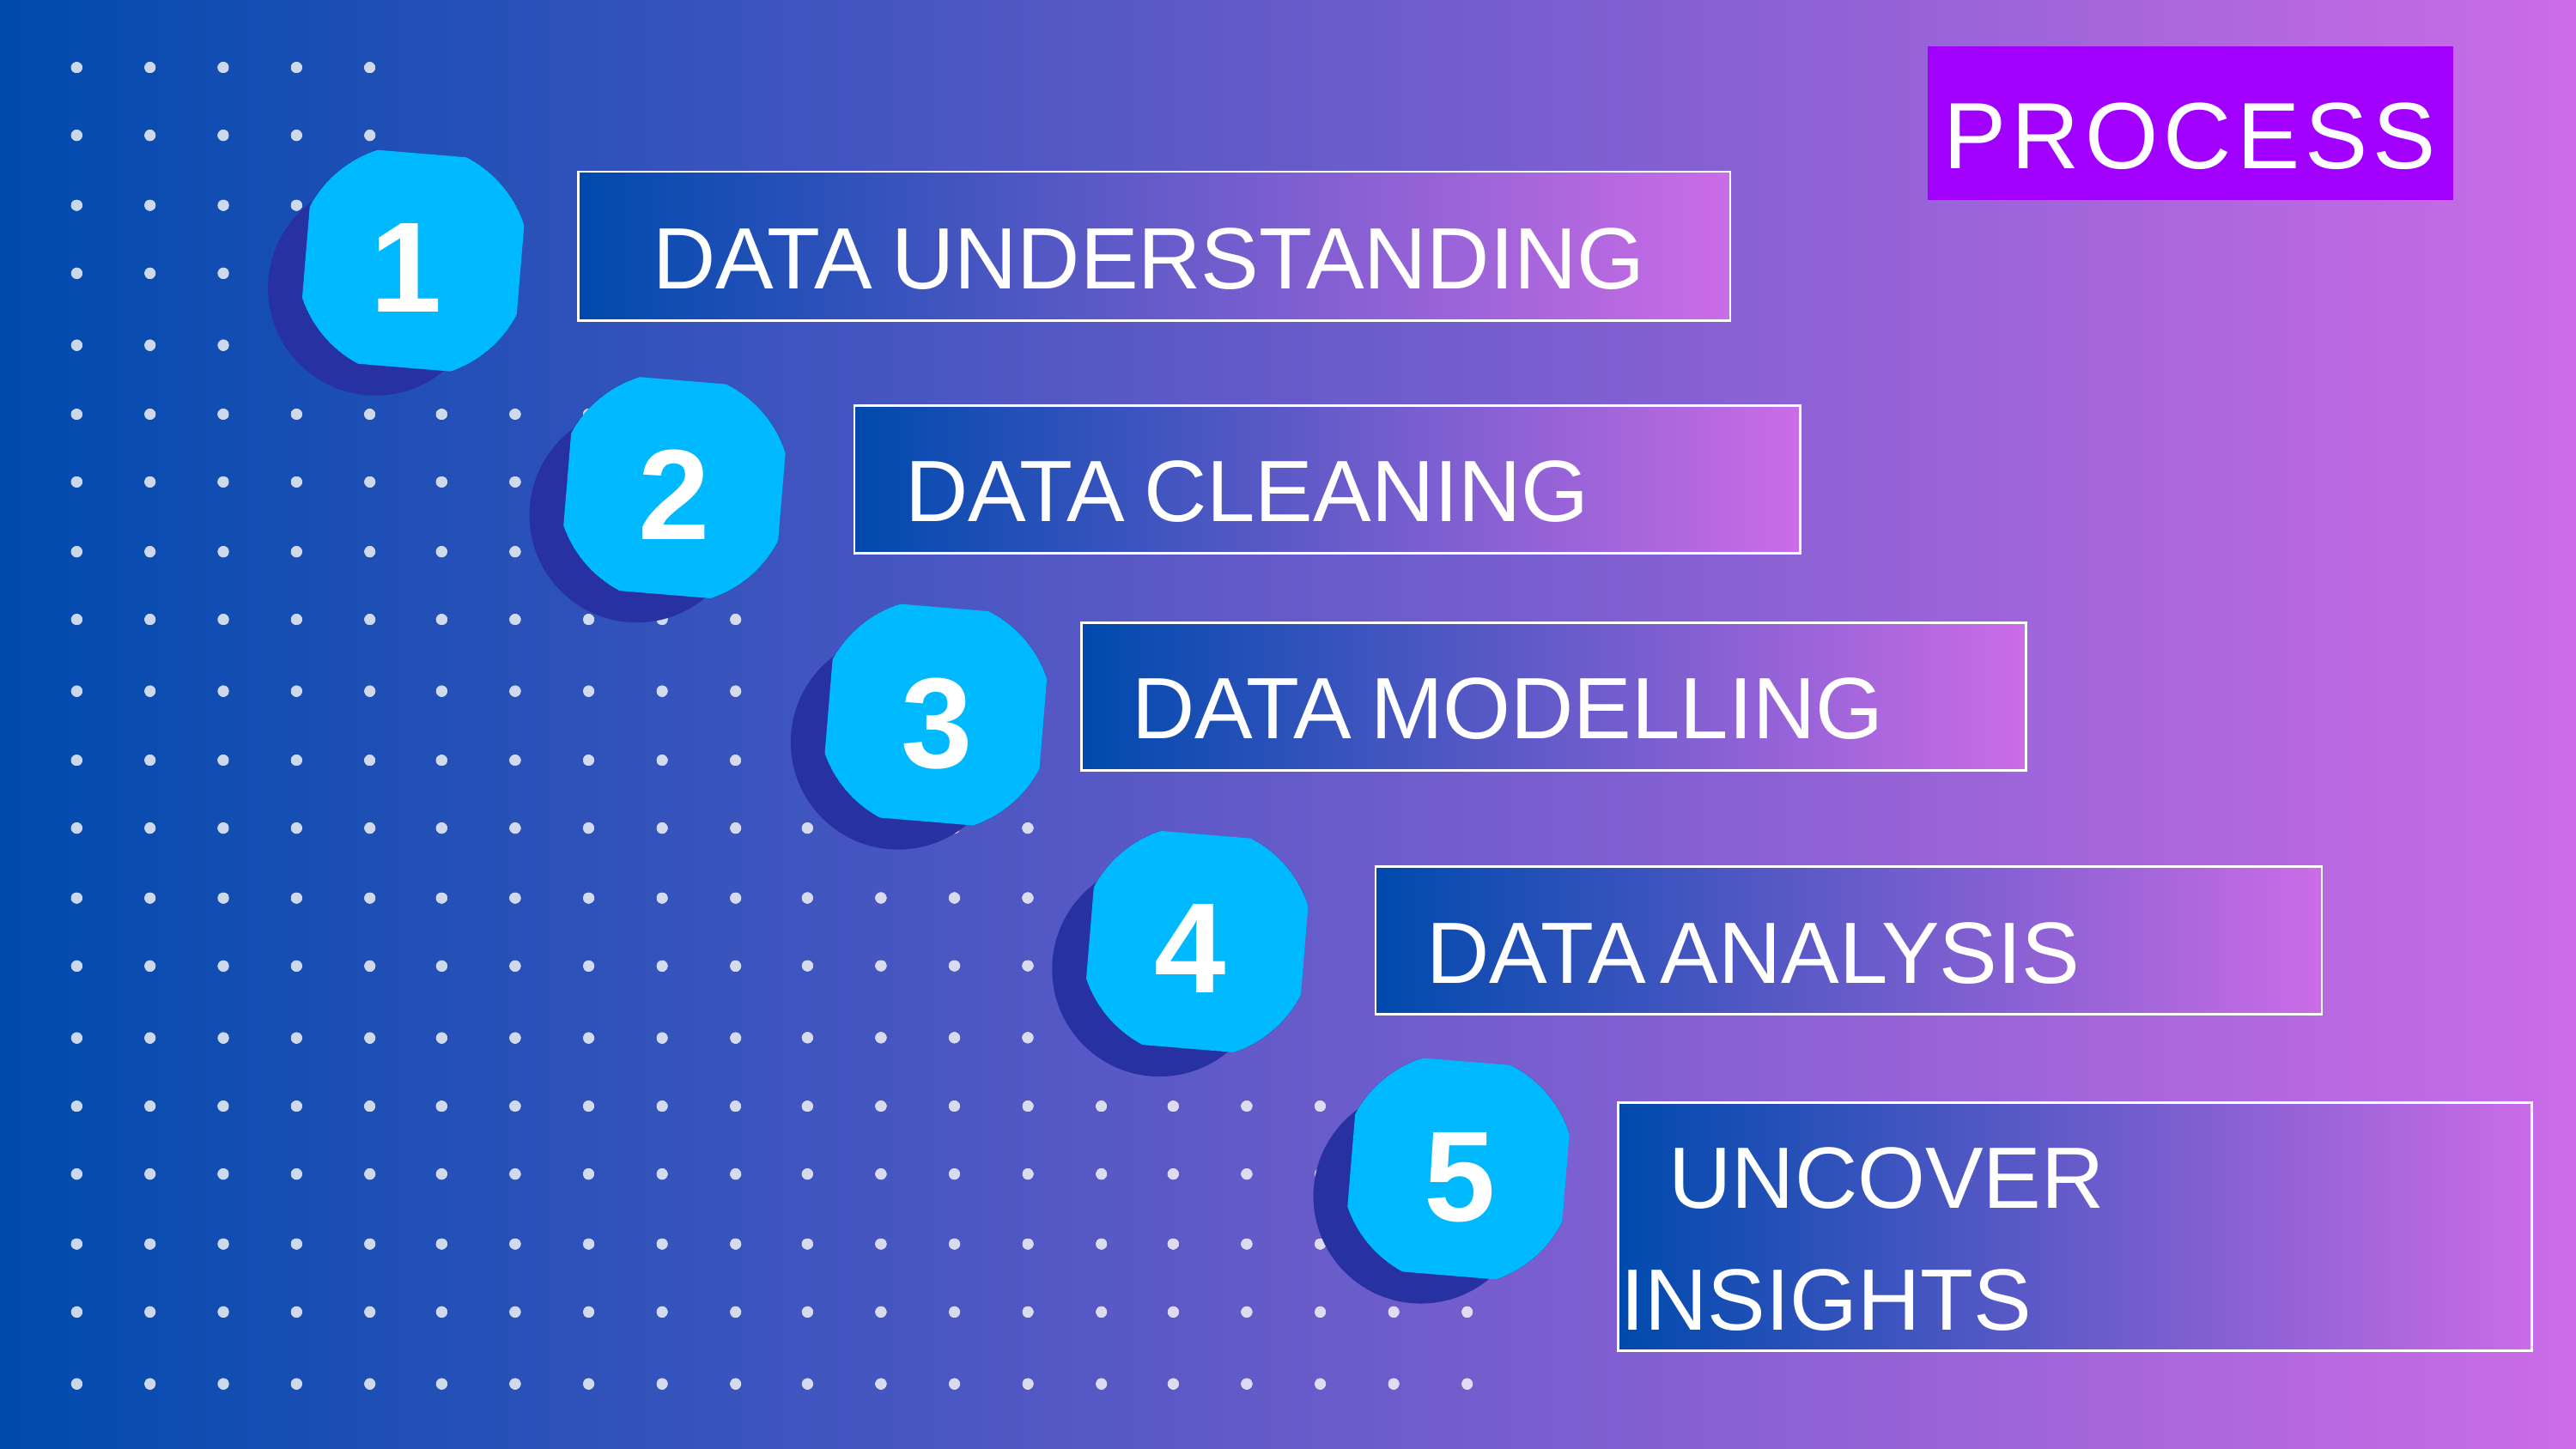

| PROCESS |
| --- |

| DATA UNDERSTANDING |
| --- |

1

| DATA CLEANING |
| --- |

2

| DATA MODELLING |
| --- |

3

| DATA ANALYSIS |
| --- |
4

| UNCOVER INSIGHTS |
| --- |
5